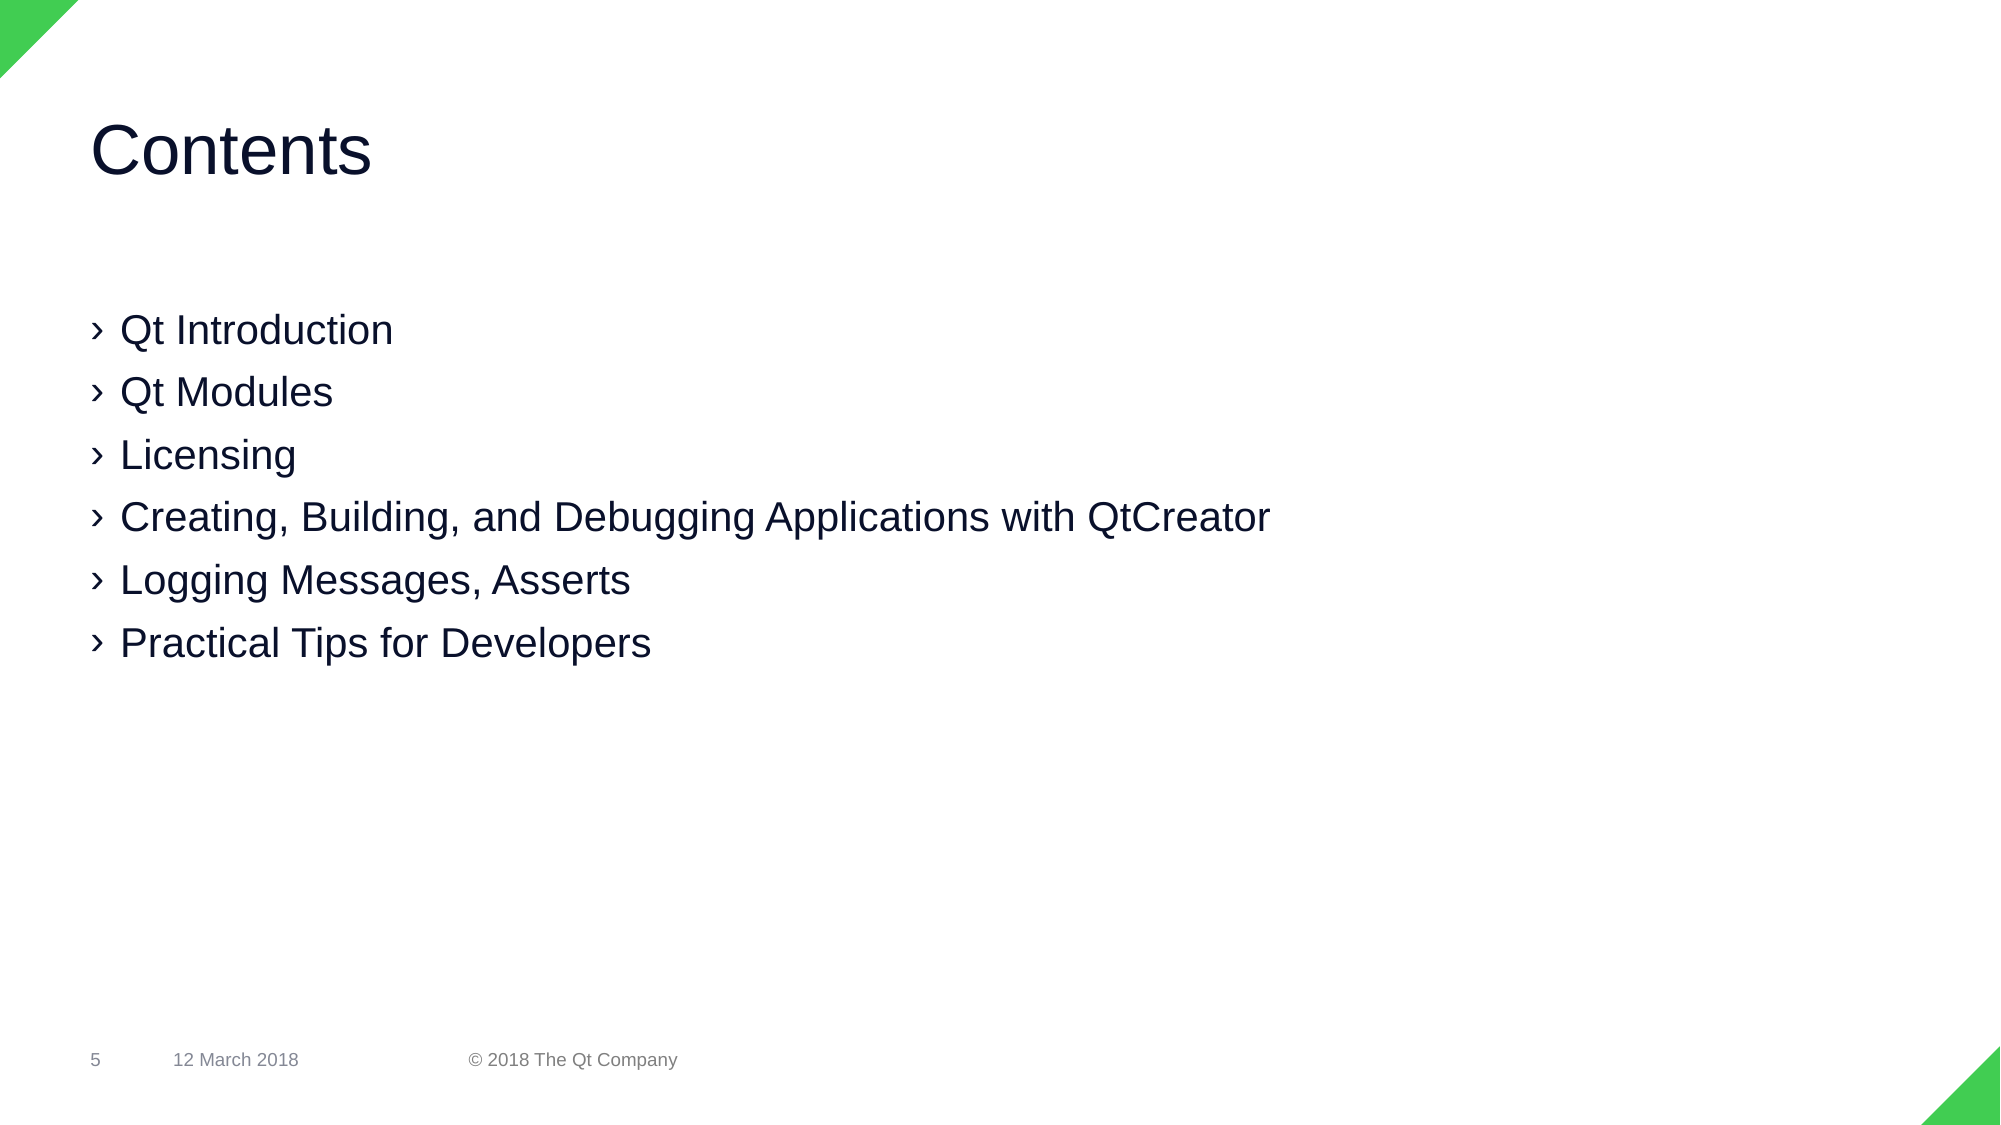

# Contents
Qt Introduction
Qt Modules
Licensing
Creating, Building, and Debugging Applications with QtCreator
Logging Messages, Asserts
Practical Tips for Developers
5
12 March 2018
© 2018 The Qt Company